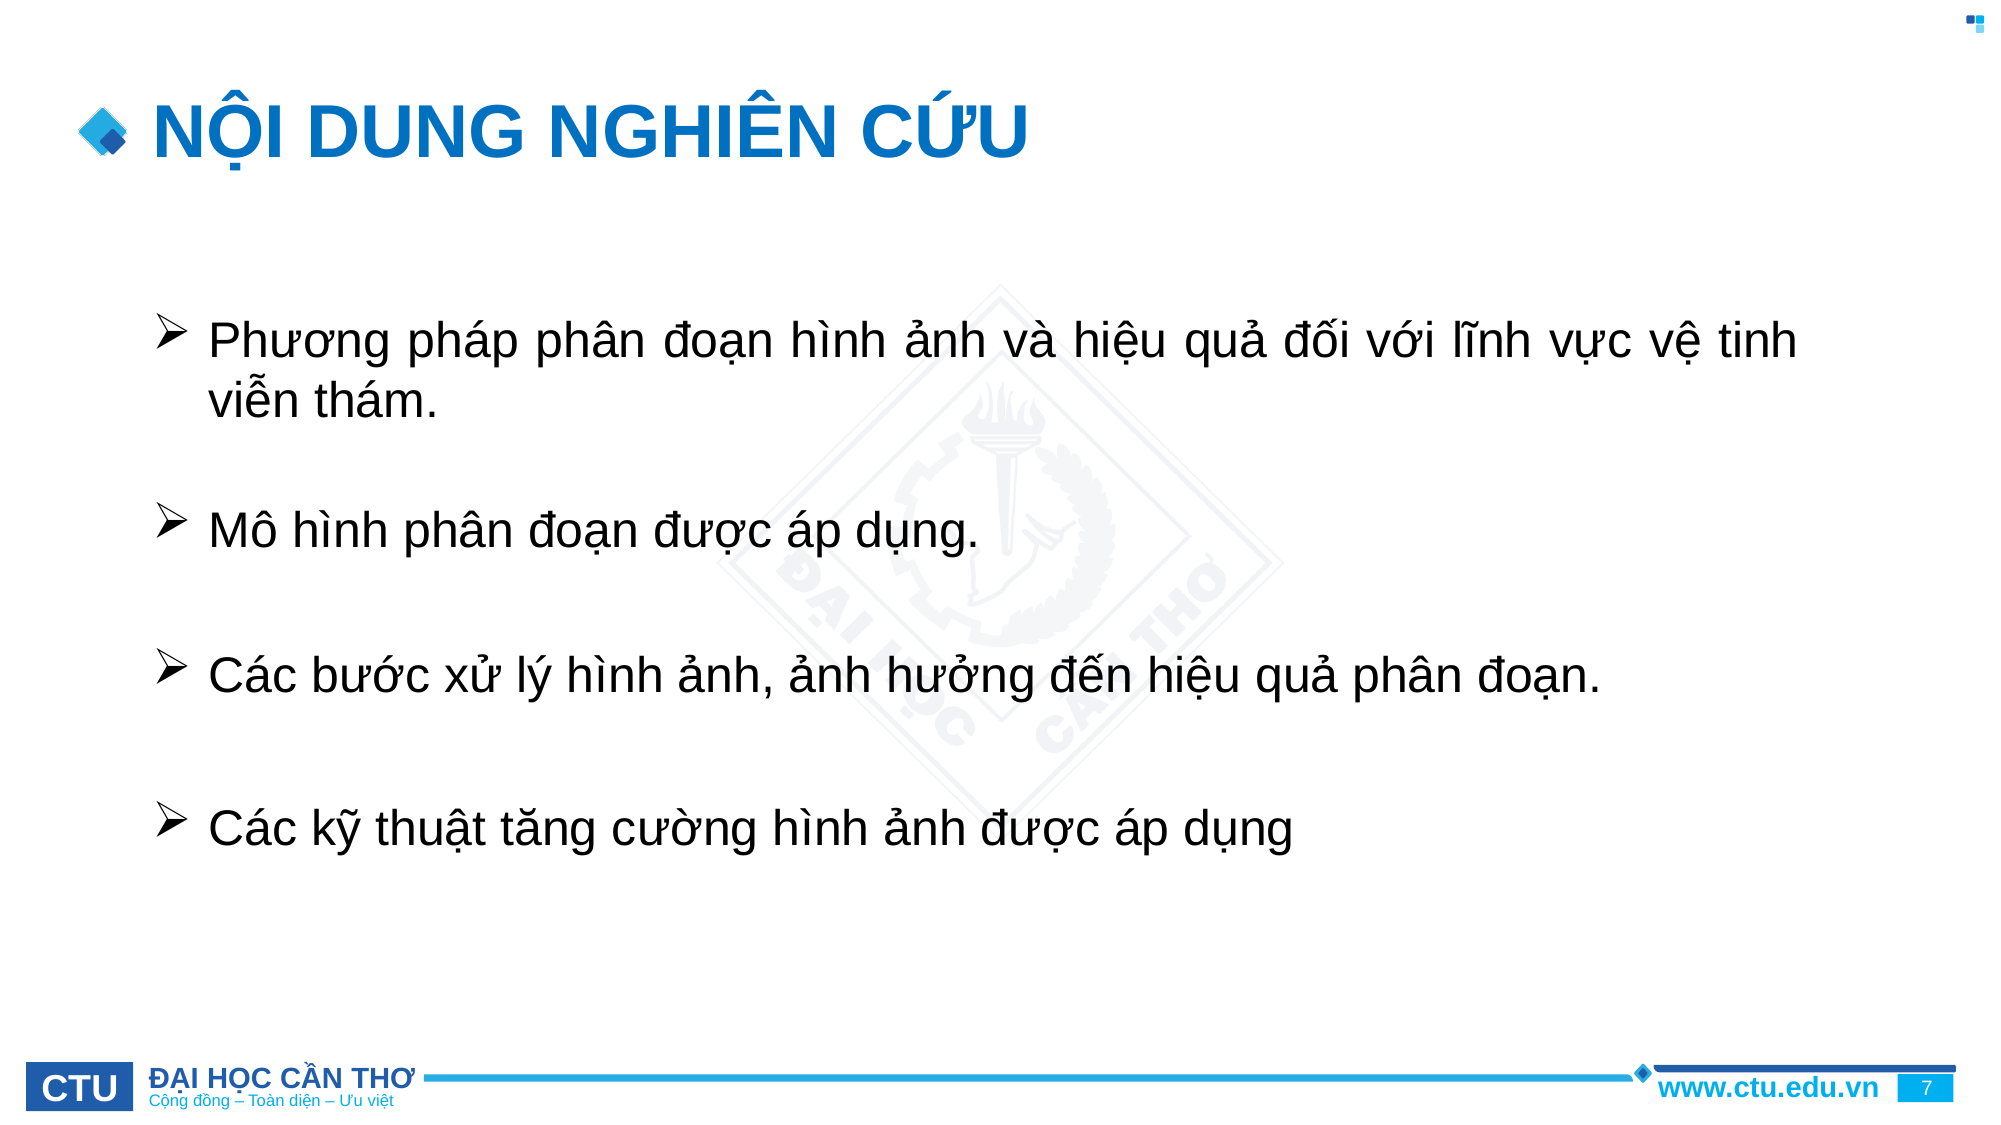

# NỘI DUNG NGHIÊN CỨU
Phương pháp phân đoạn hình ảnh và hiệu quả đối với lĩnh vực vệ tinh viễn thám.
Mô hình phân đoạn được áp dụng.
Các bước xử lý hình ảnh, ảnh hưởng đến hiệu quả phân đoạn.
Các kỹ thuật tăng cường hình ảnh được áp dụng